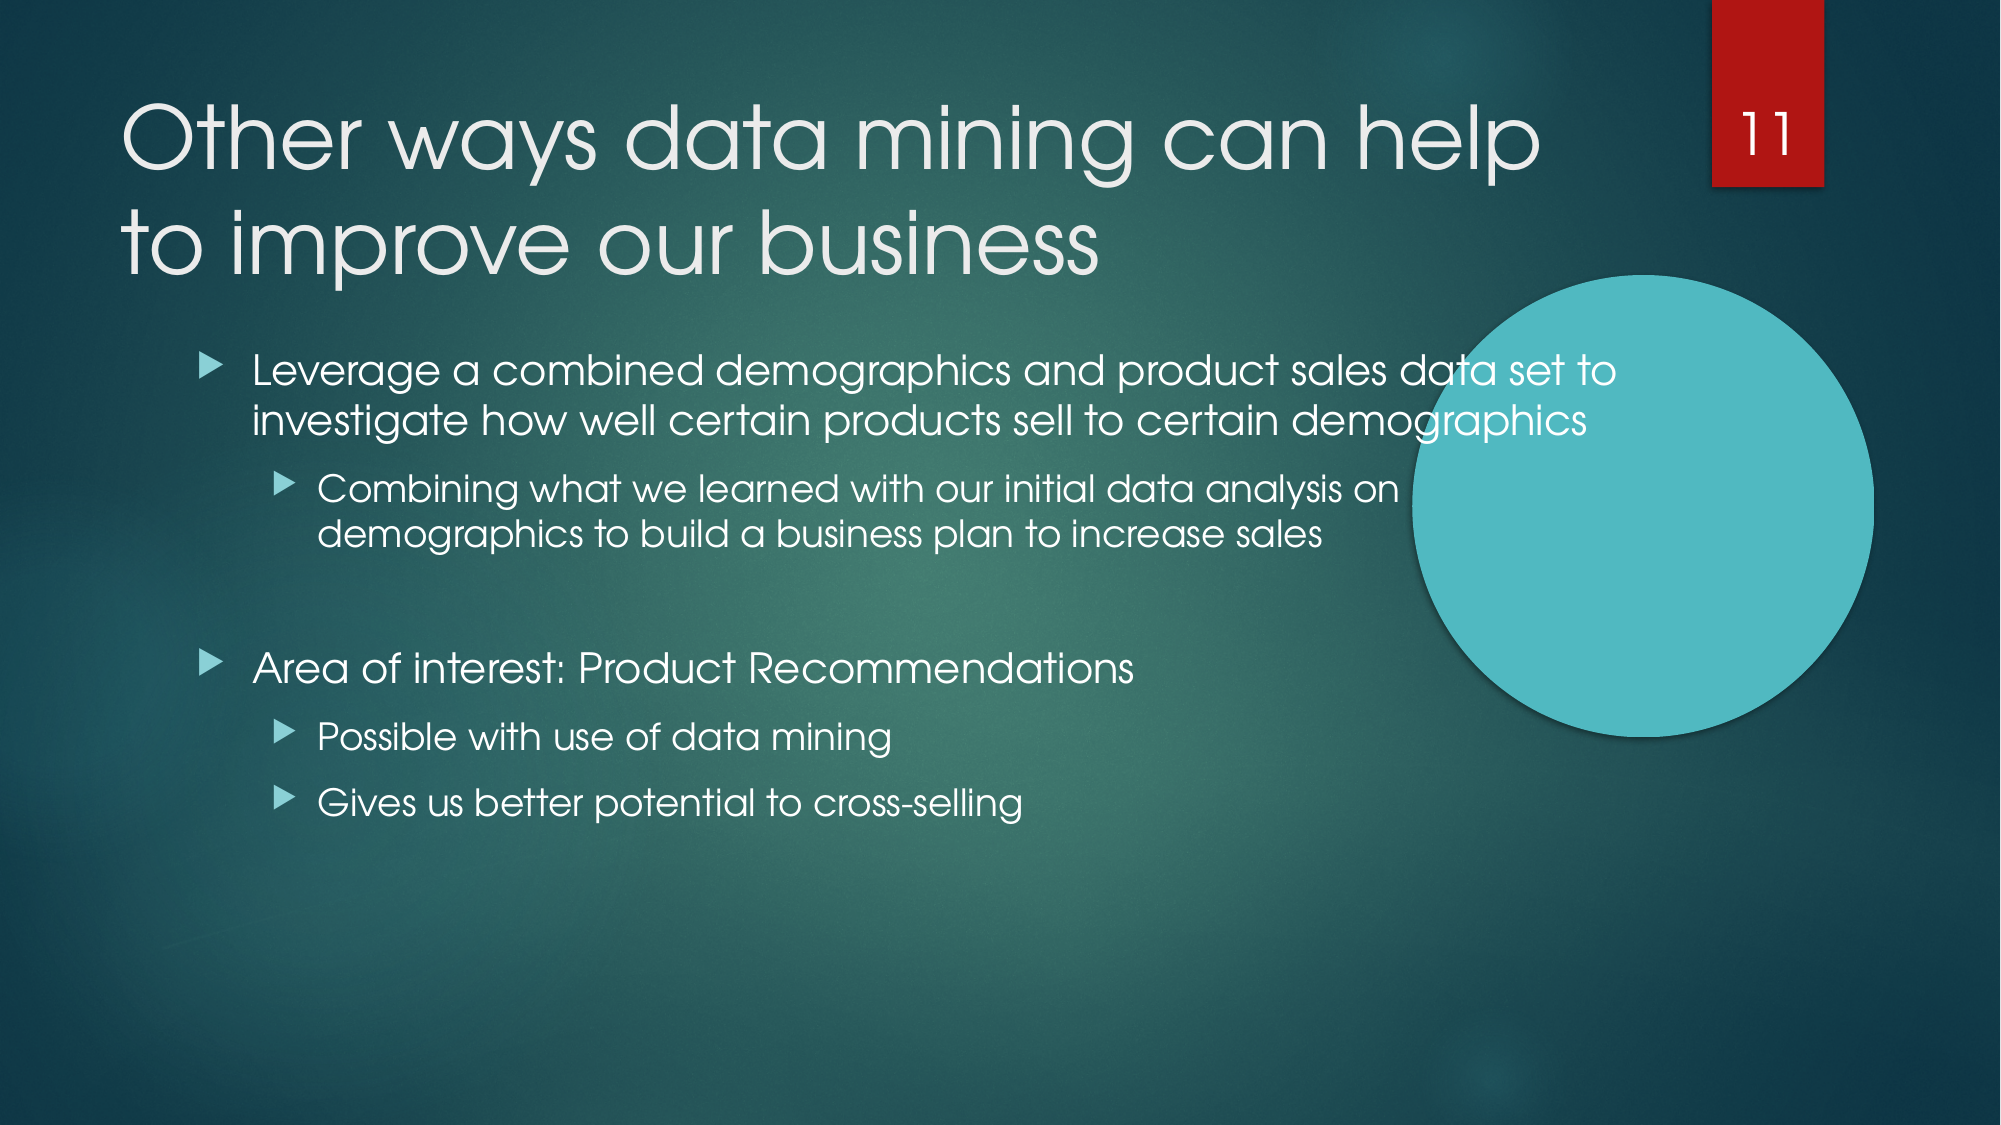

11
Other ways data mining can help to improve our business
Leverage a combined demographics and product sales data set to investigate how well certain products sell to certain demographics
Combining what we learned with our initial data analysis on demographics to build a business plan to increase sales

Area of interest: Product Recommendations
Possible with use of data mining
Gives us better potential to cross-selling